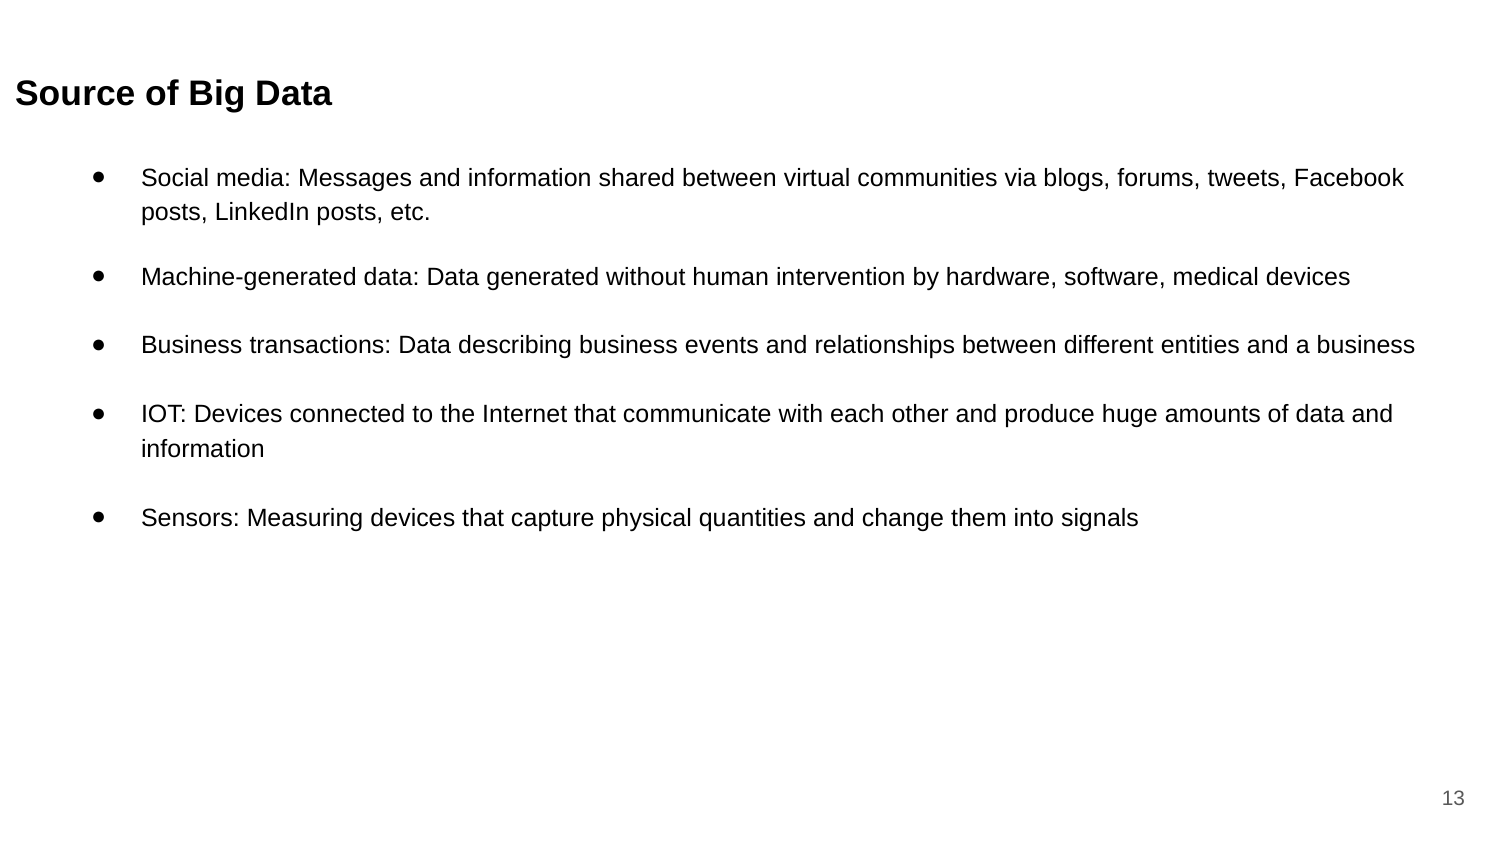

# Source of Big Data

Social media: Messages and information shared between virtual communities via blogs, forums, tweets, Facebook posts, LinkedIn posts, etc.
Machine-generated data: Data generated without human intervention by hardware, software, medical devices
Business transactions: Data describing business events and relationships between different entities and a business
IOT: Devices connected to the Internet that communicate with each other and produce huge amounts of data and information
Sensors: Measuring devices that capture physical quantities and change them into signals

13